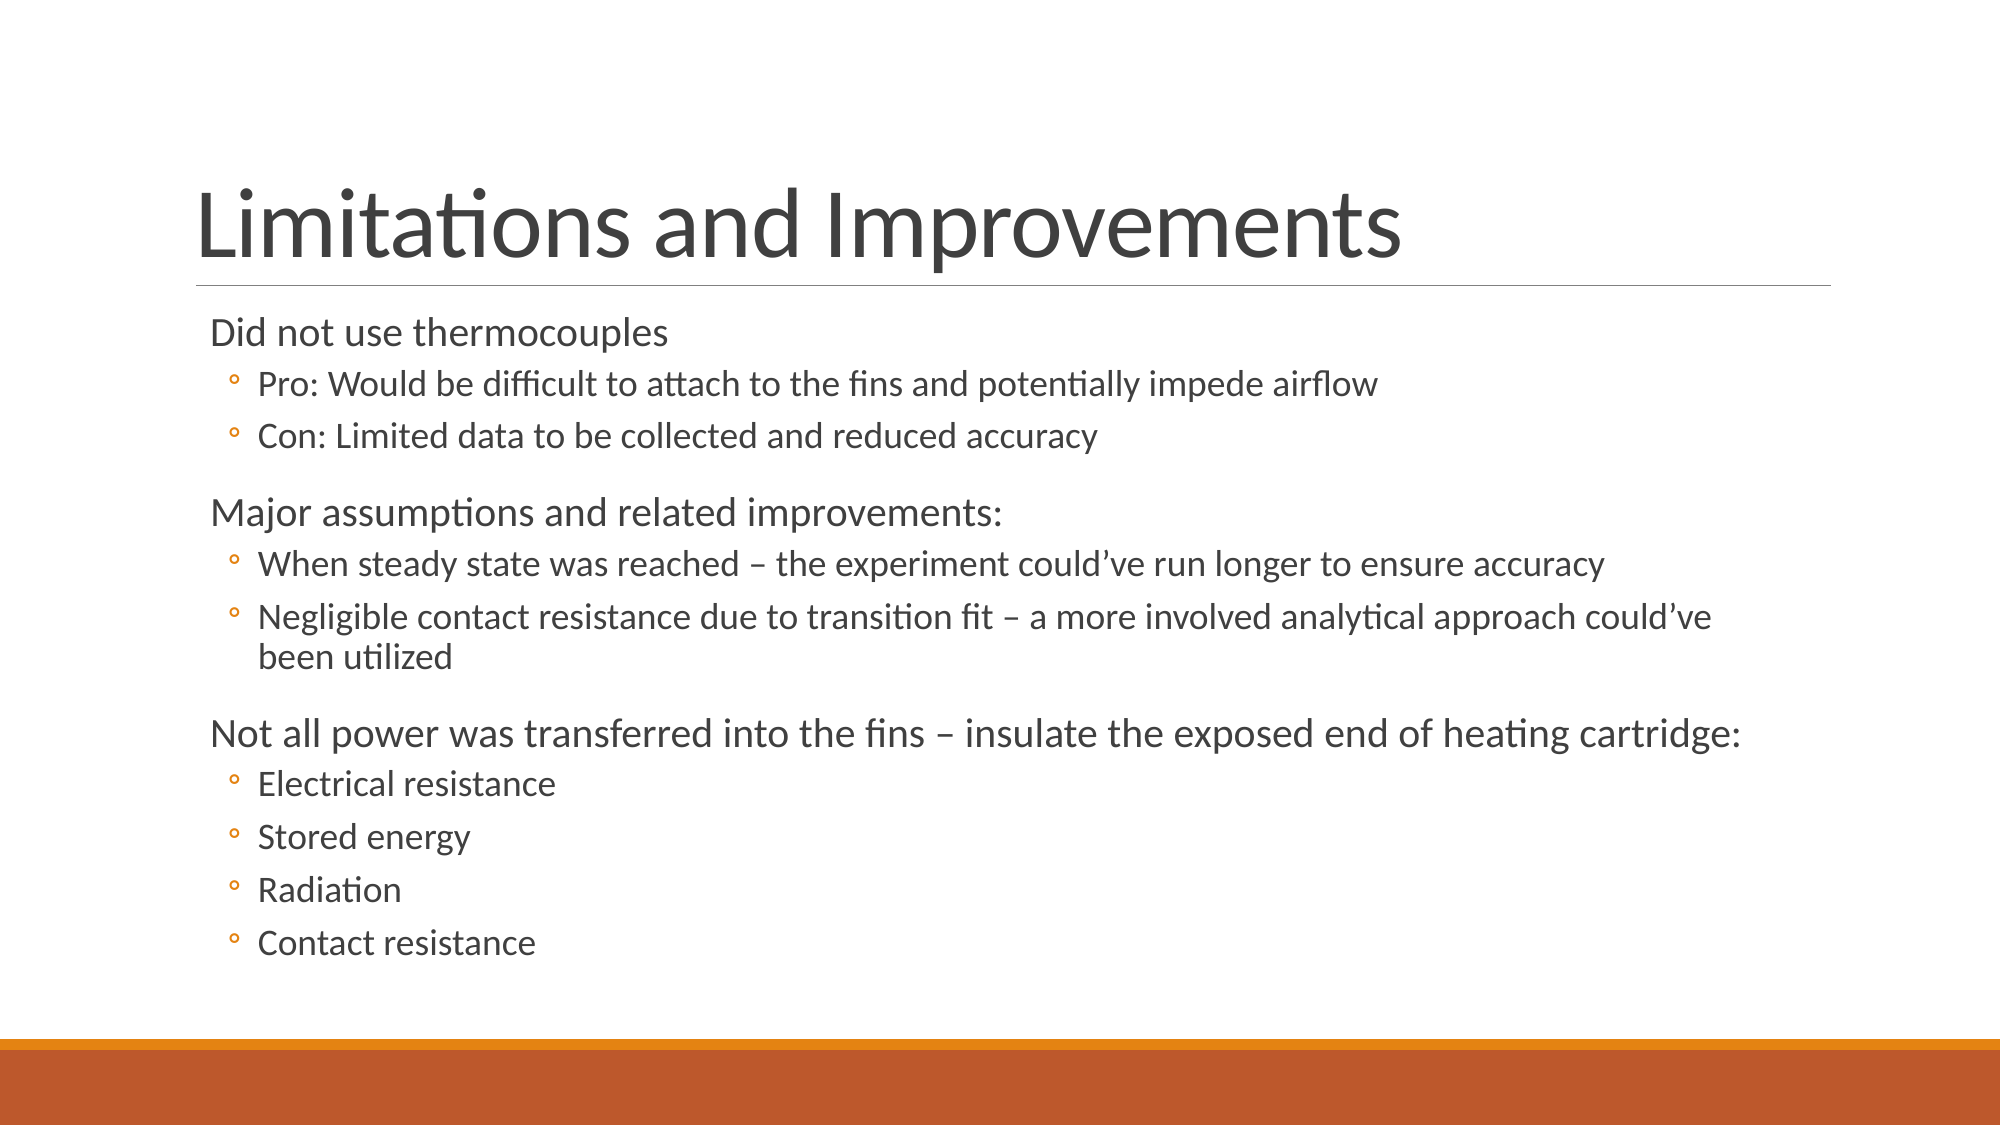

# Limitations and Improvements
Did not use thermocouples
Pro: Would be difficult to attach to the fins and potentially impede airflow
Con: Limited data to be collected and reduced accuracy
Major assumptions and related improvements:
When steady state was reached – the experiment could’ve run longer to ensure accuracy
Negligible contact resistance due to transition fit – a more involved analytical approach could’ve been utilized
Not all power was transferred into the fins – insulate the exposed end of heating cartridge:
Electrical resistance
Stored energy
Radiation
Contact resistance